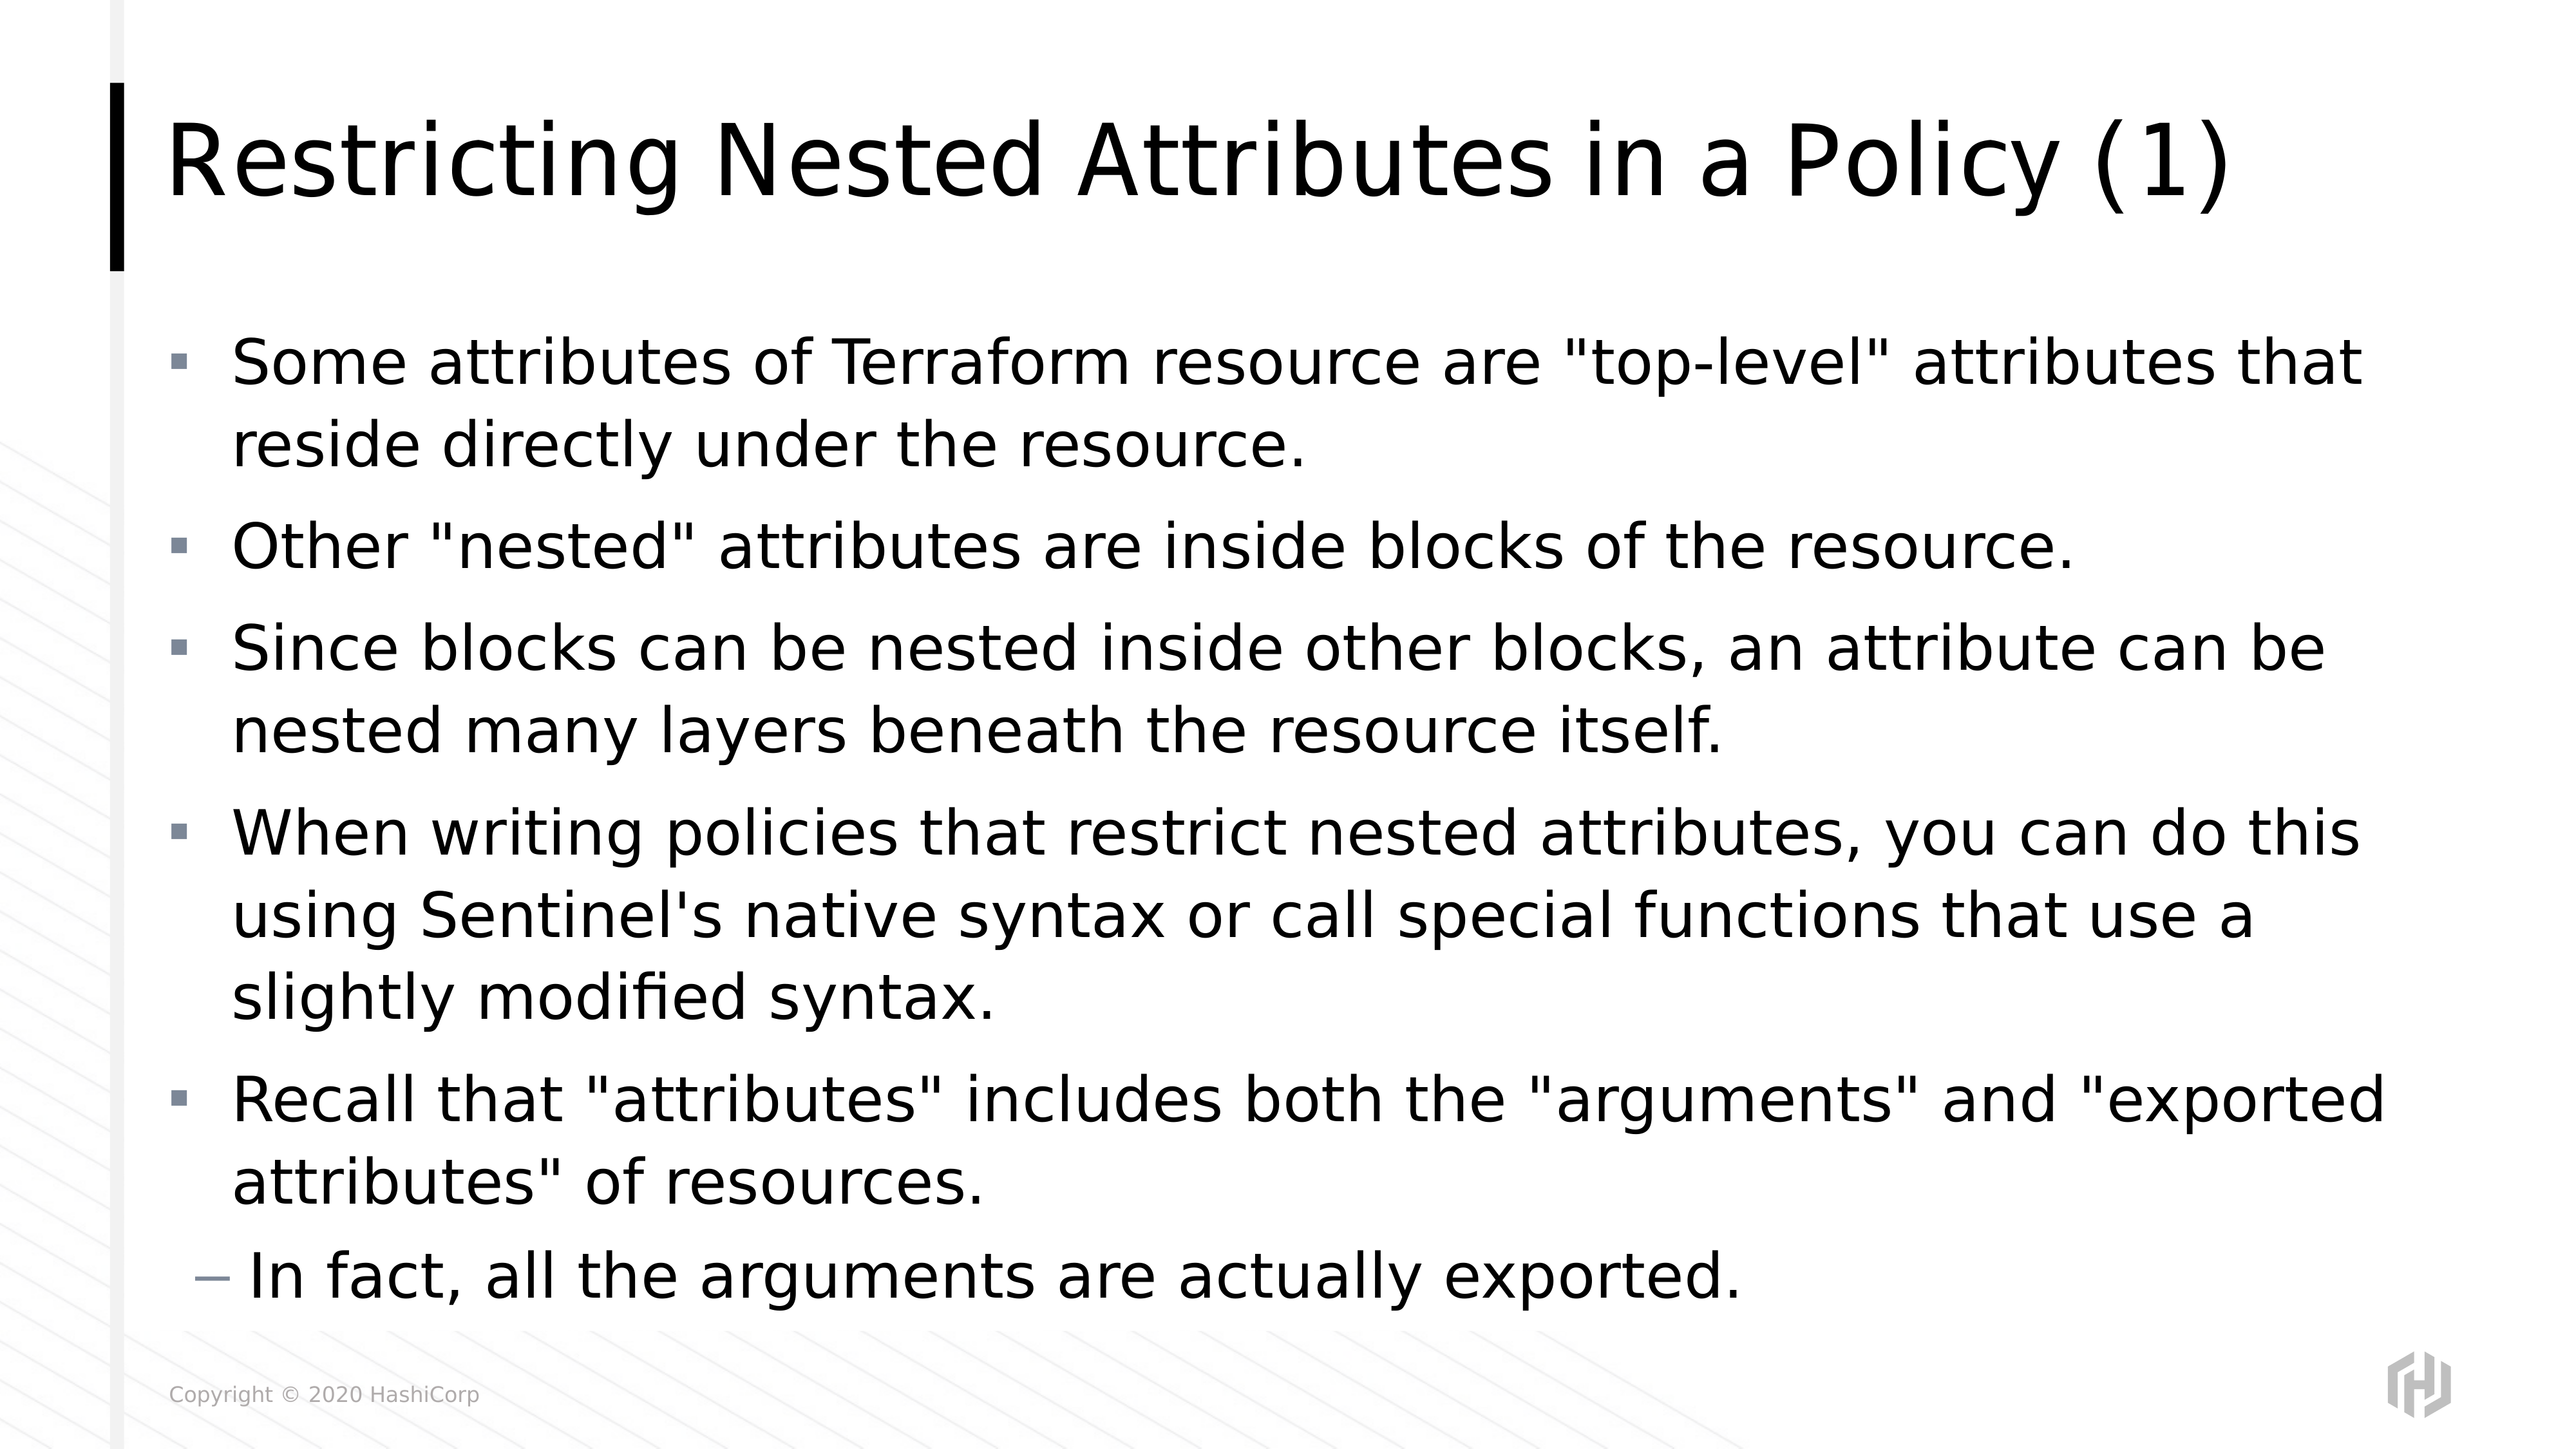

# Restricting Nested Attributes in a Policy (1)
Some attributes of Terraform resource are "top-level" attributes that reside directly under the resource.
Other "nested" attributes are inside blocks of the resource.
Since blocks can be nested inside other blocks, an attribute can be nested many layers beneath the resource itself.
When writing policies that restrict nested attributes, you can do this using Sentinel's native syntax or call special functions that use a slightly modified syntax.
Recall that "attributes" includes both the "arguments" and "exported attributes" of resources.
In fact, all the arguments are actually exported.